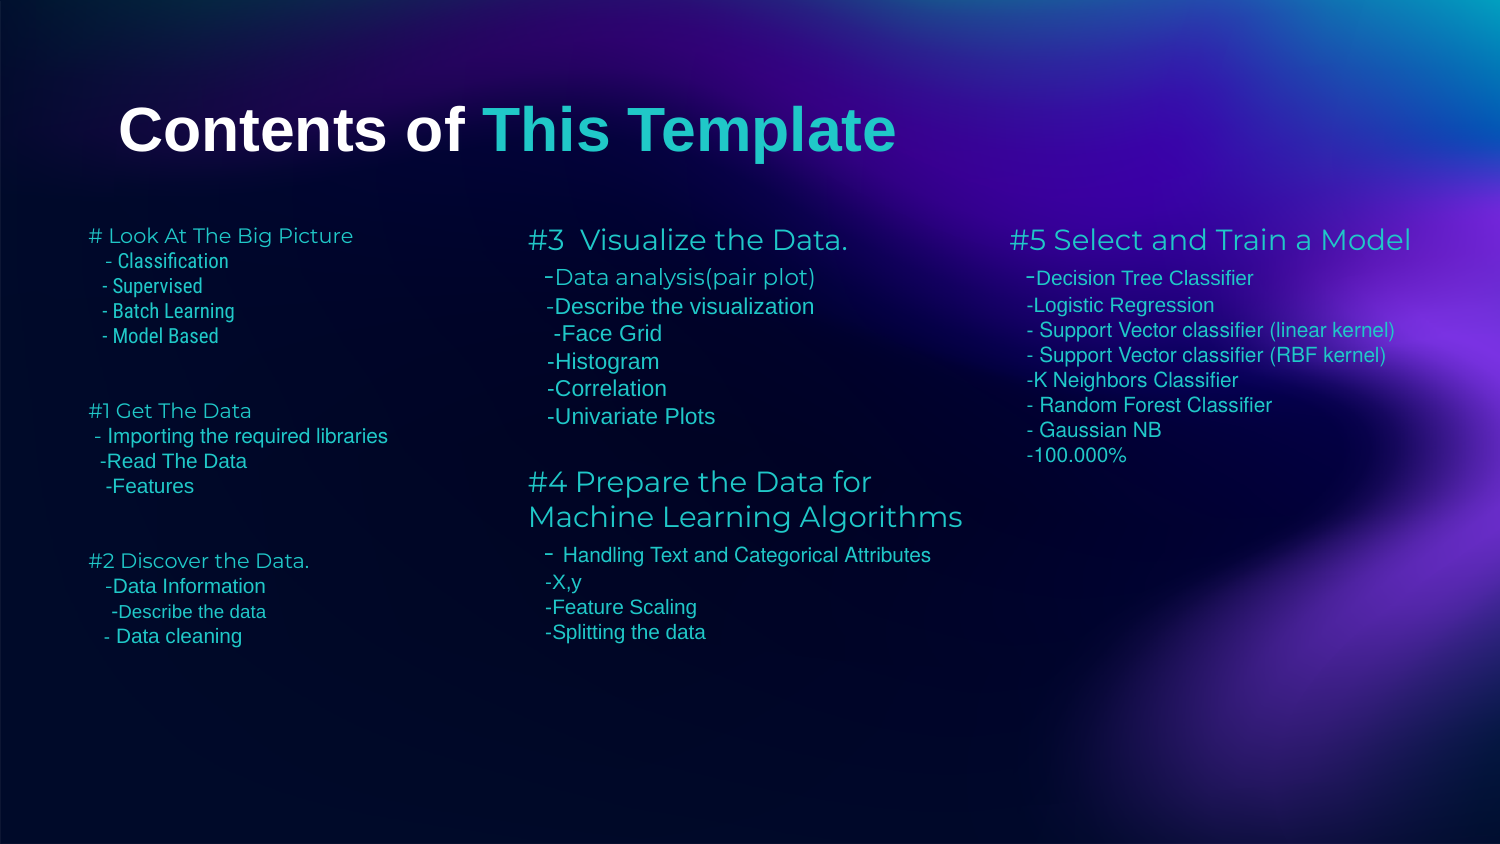

# Contents of This Template

# Look At The Big Picture - Classification - Supervised - Batch Learning - Model Based #1 Get The Data - Importing the required libraries -Read The Data -Features #2 Discover the Data. -Data Information -Describe the data - Data cleaning
#3  Visualize the Data.
  -Data analysis(pair plot)
   -Describe the visualization
    -Face Grid
   -Histogram
   -Correlation
   -Univariate Plots
#4 Prepare the Data for Machine Learning Algorithms
  - Handling Text and Categorical Attributes
   -X,y
   -Feature Scaling
   -Splitting the data
#5 Select and Train a Model
  -Decision Tree Classifier
   -Logistic Regression
   - Support Vector classifier (linear kernel)
   - Support Vector classifier (RBF kernel)
   -K Neighbors Classifier
   - Random Forest Classifier
   - Gaussian NB
   -100.000%